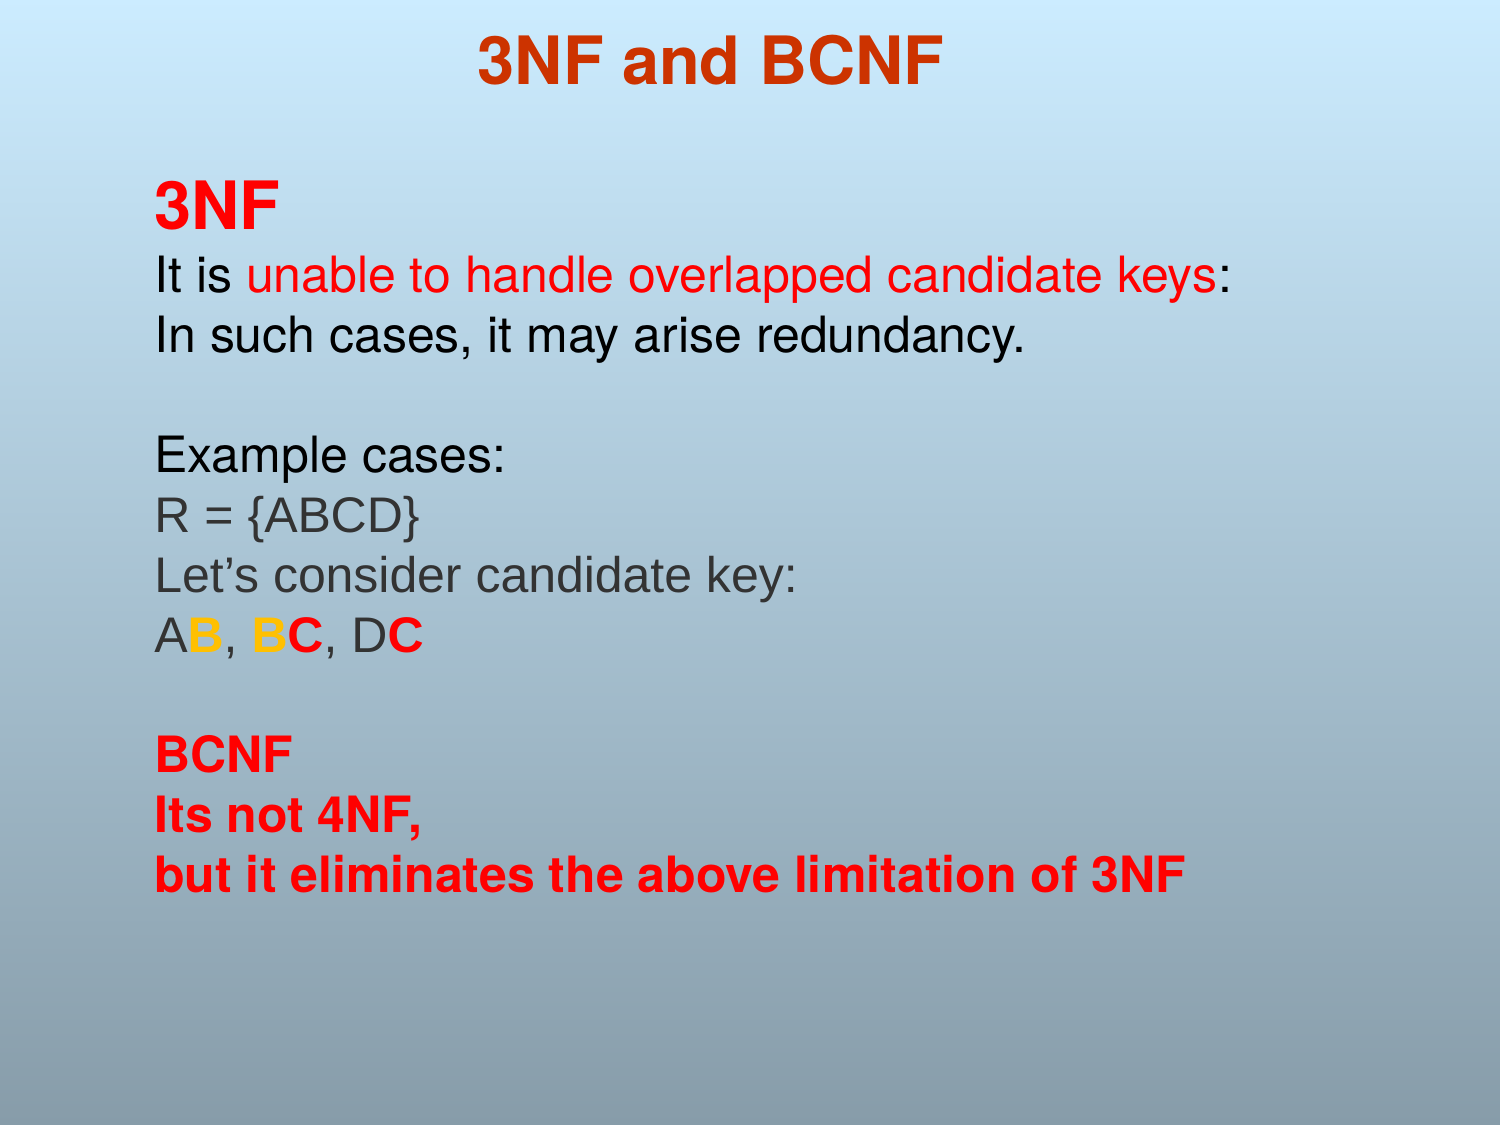

# 3NF and BCNF
3NF
It is unable to handle overlapped candidate keys:
In such cases, it may arise redundancy.

Example cases:
R = {ABCD}
Let’s consider candidate key:
AB, BC, DC

BCNF
Its not 4NF,
but it eliminates the above limitation of 3NF